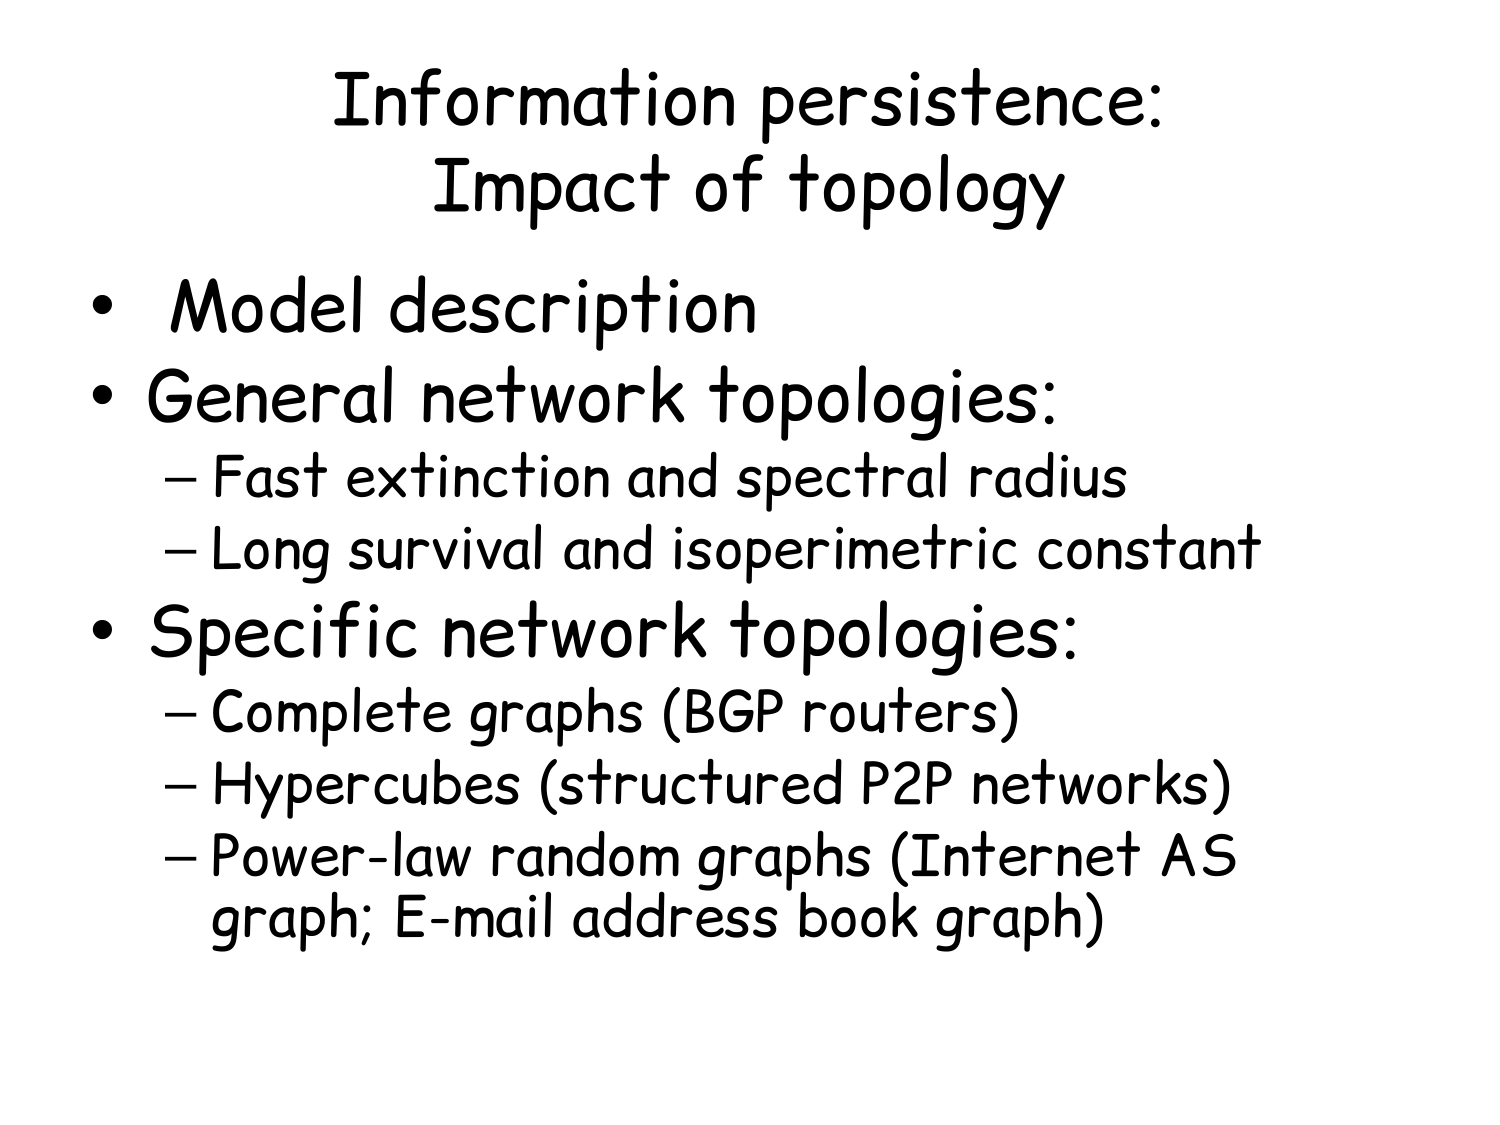

# Information persistence: Impact of topology
 Model description
General network topologies:
Fast extinction and spectral radius
Long survival and isoperimetric constant
Specific network topologies:
Complete graphs (BGP routers)
Hypercubes (structured P2P networks)
Power-law random graphs (Internet AS graph; E-mail address book graph)